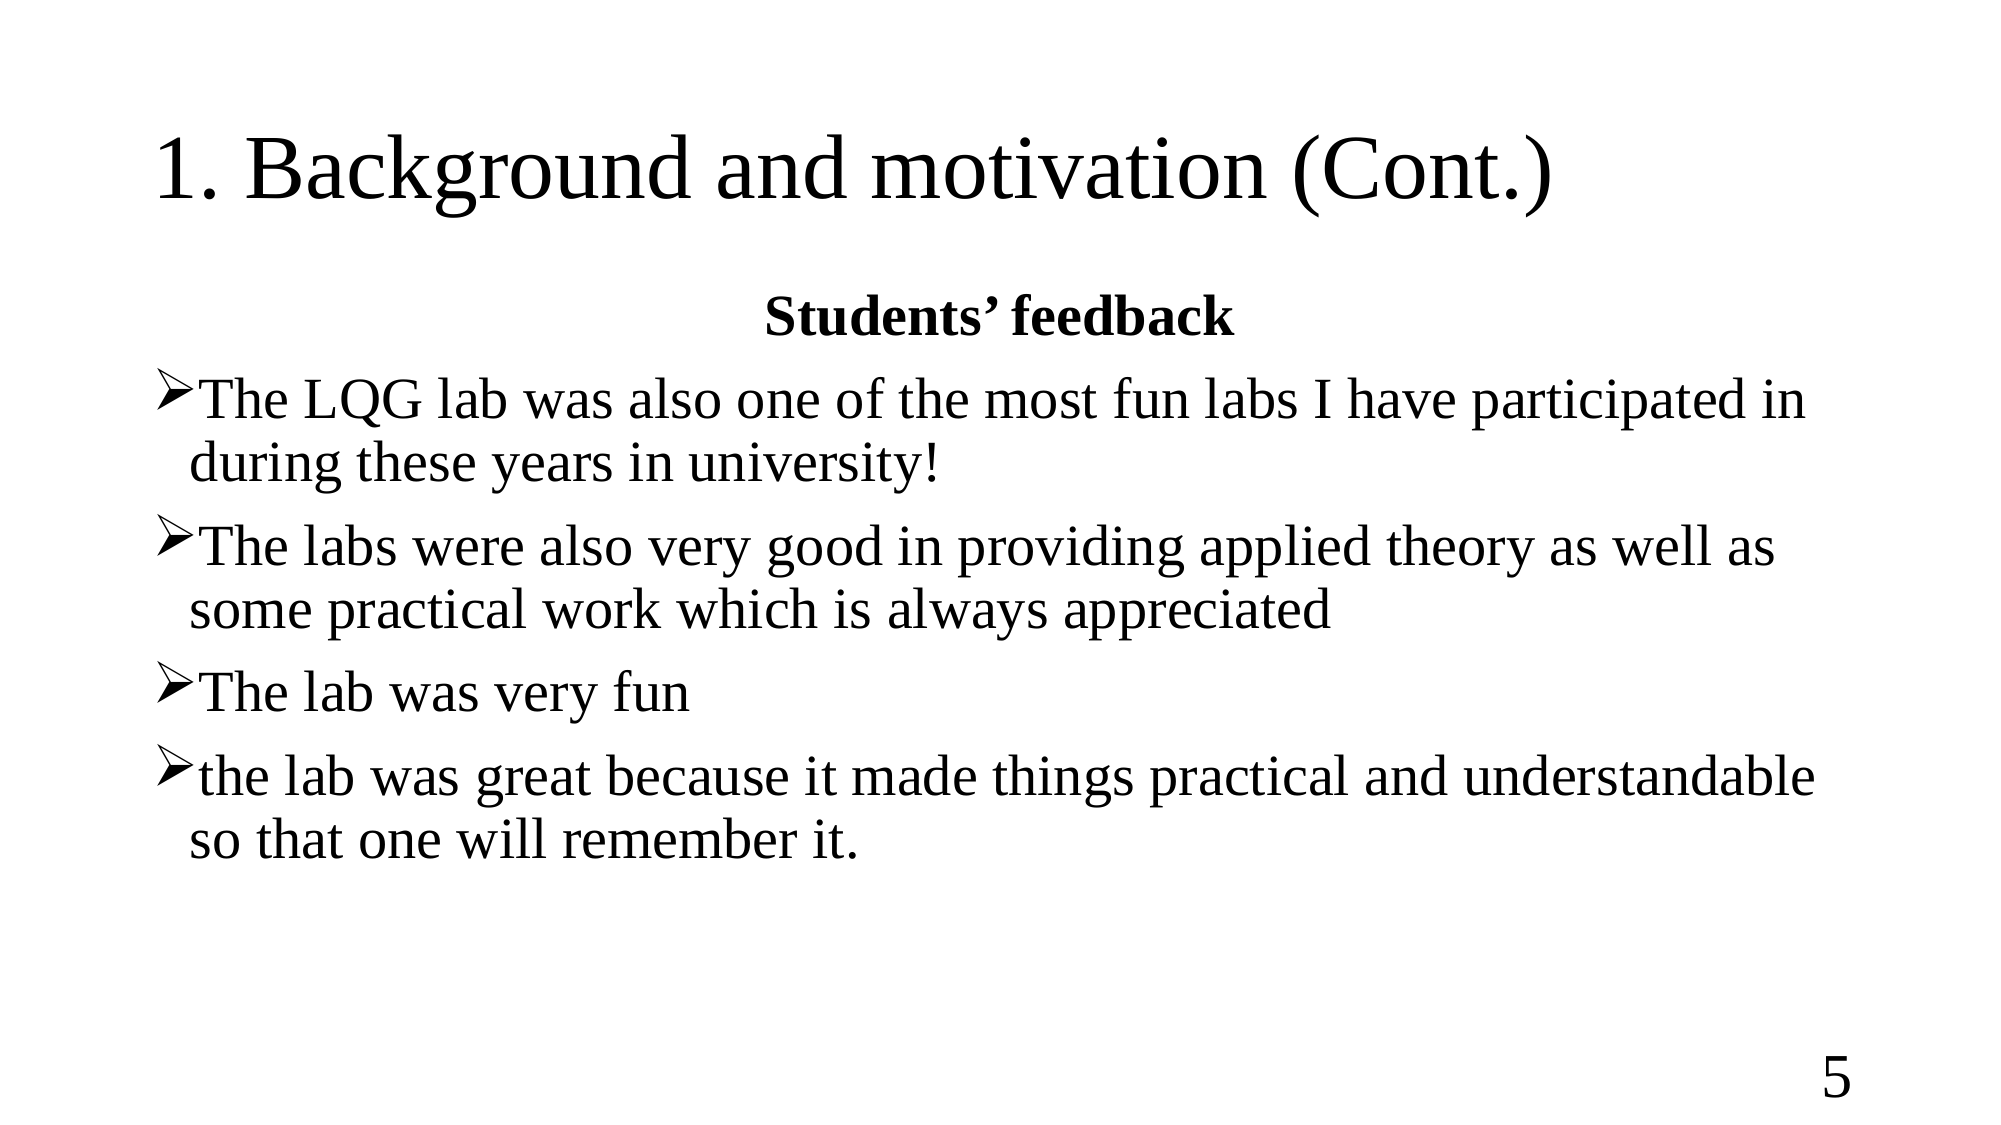

# 1. Background and motivation (Cont.)
Students’ feedback
The LQG lab was also one of the most fun labs I have participated in during these years in university!
The labs were also very good in providing applied theory as well as some practical work which is always appreciated
The lab was very fun
the lab was great because it made things practical and understandable so that one will remember it.

5